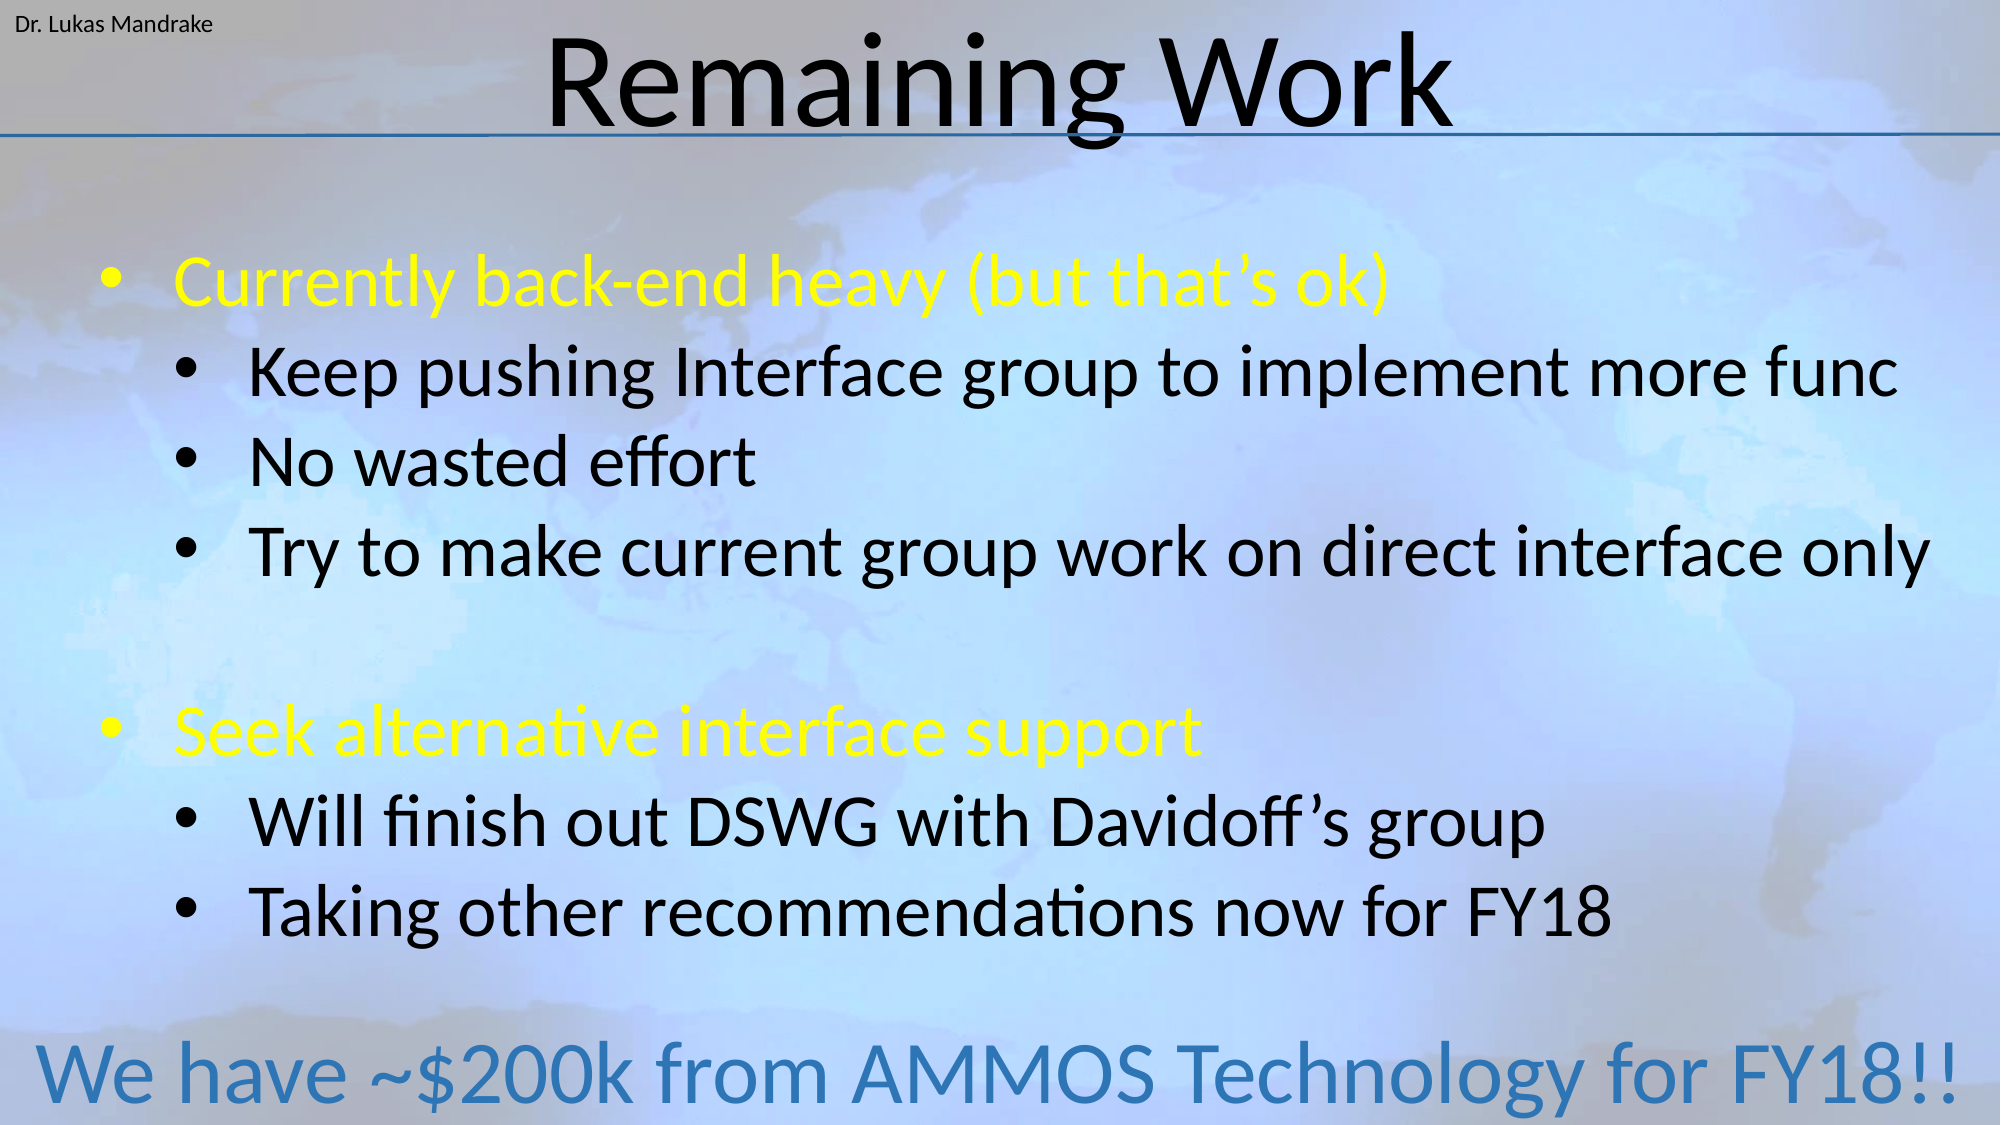

Dr. Lukas Mandrake
# Remaining Work
Currently back-end heavy (but that’s ok)
Keep pushing Interface group to implement more func
No wasted effort
Try to make current group work on direct interface only

Seek alternative interface support
Will finish out DSWG with Davidoff’s group
Taking other recommendations now for FY18
We have ~$200k from AMMOS Technology for FY18!!